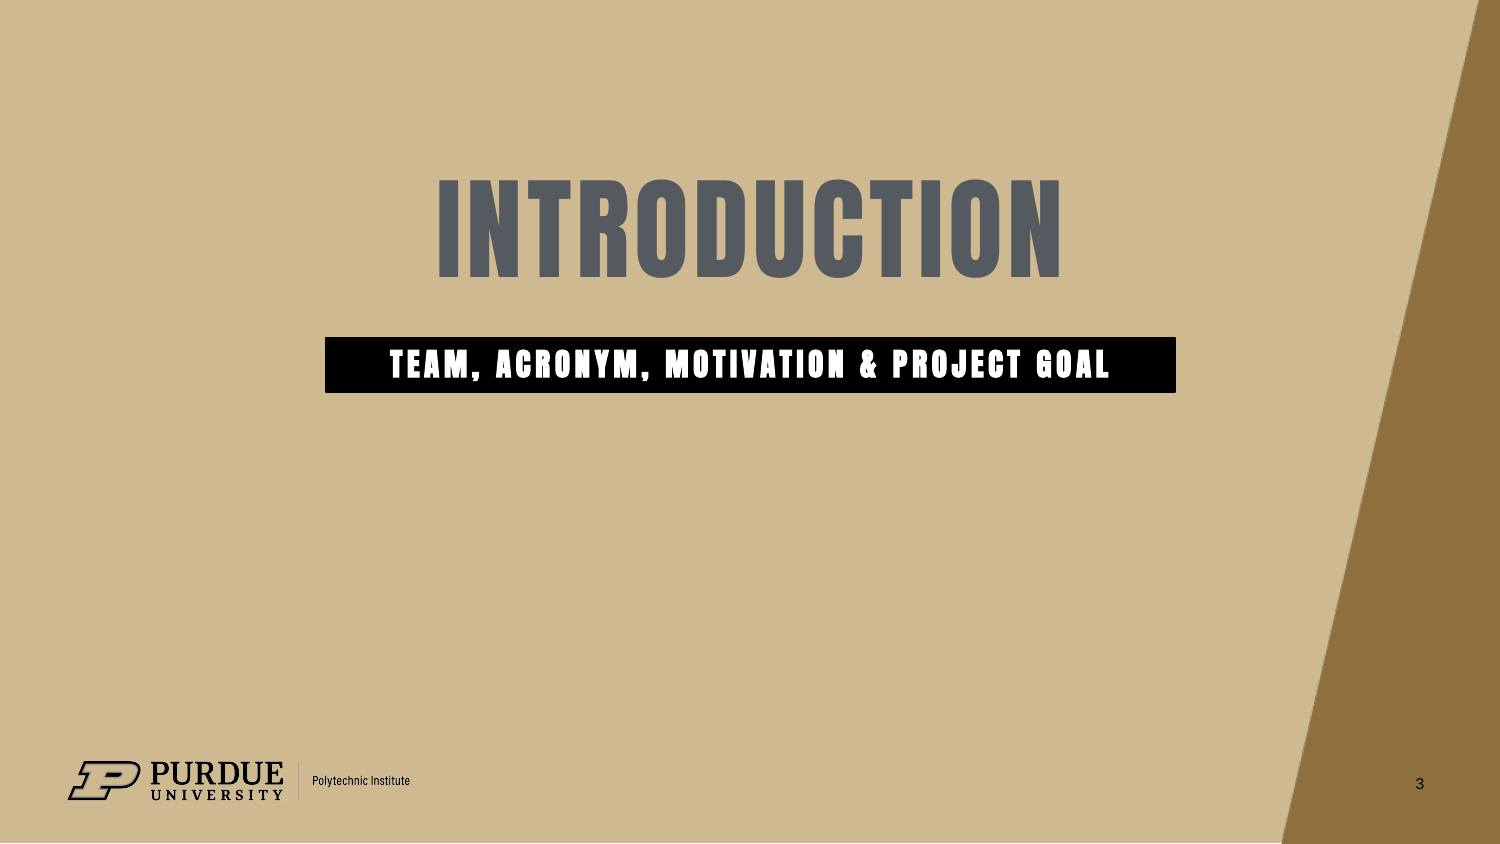

# INTRODUCTION
TEAM, ACRONYM, MOTIVATION & PROJECT GOAL
3